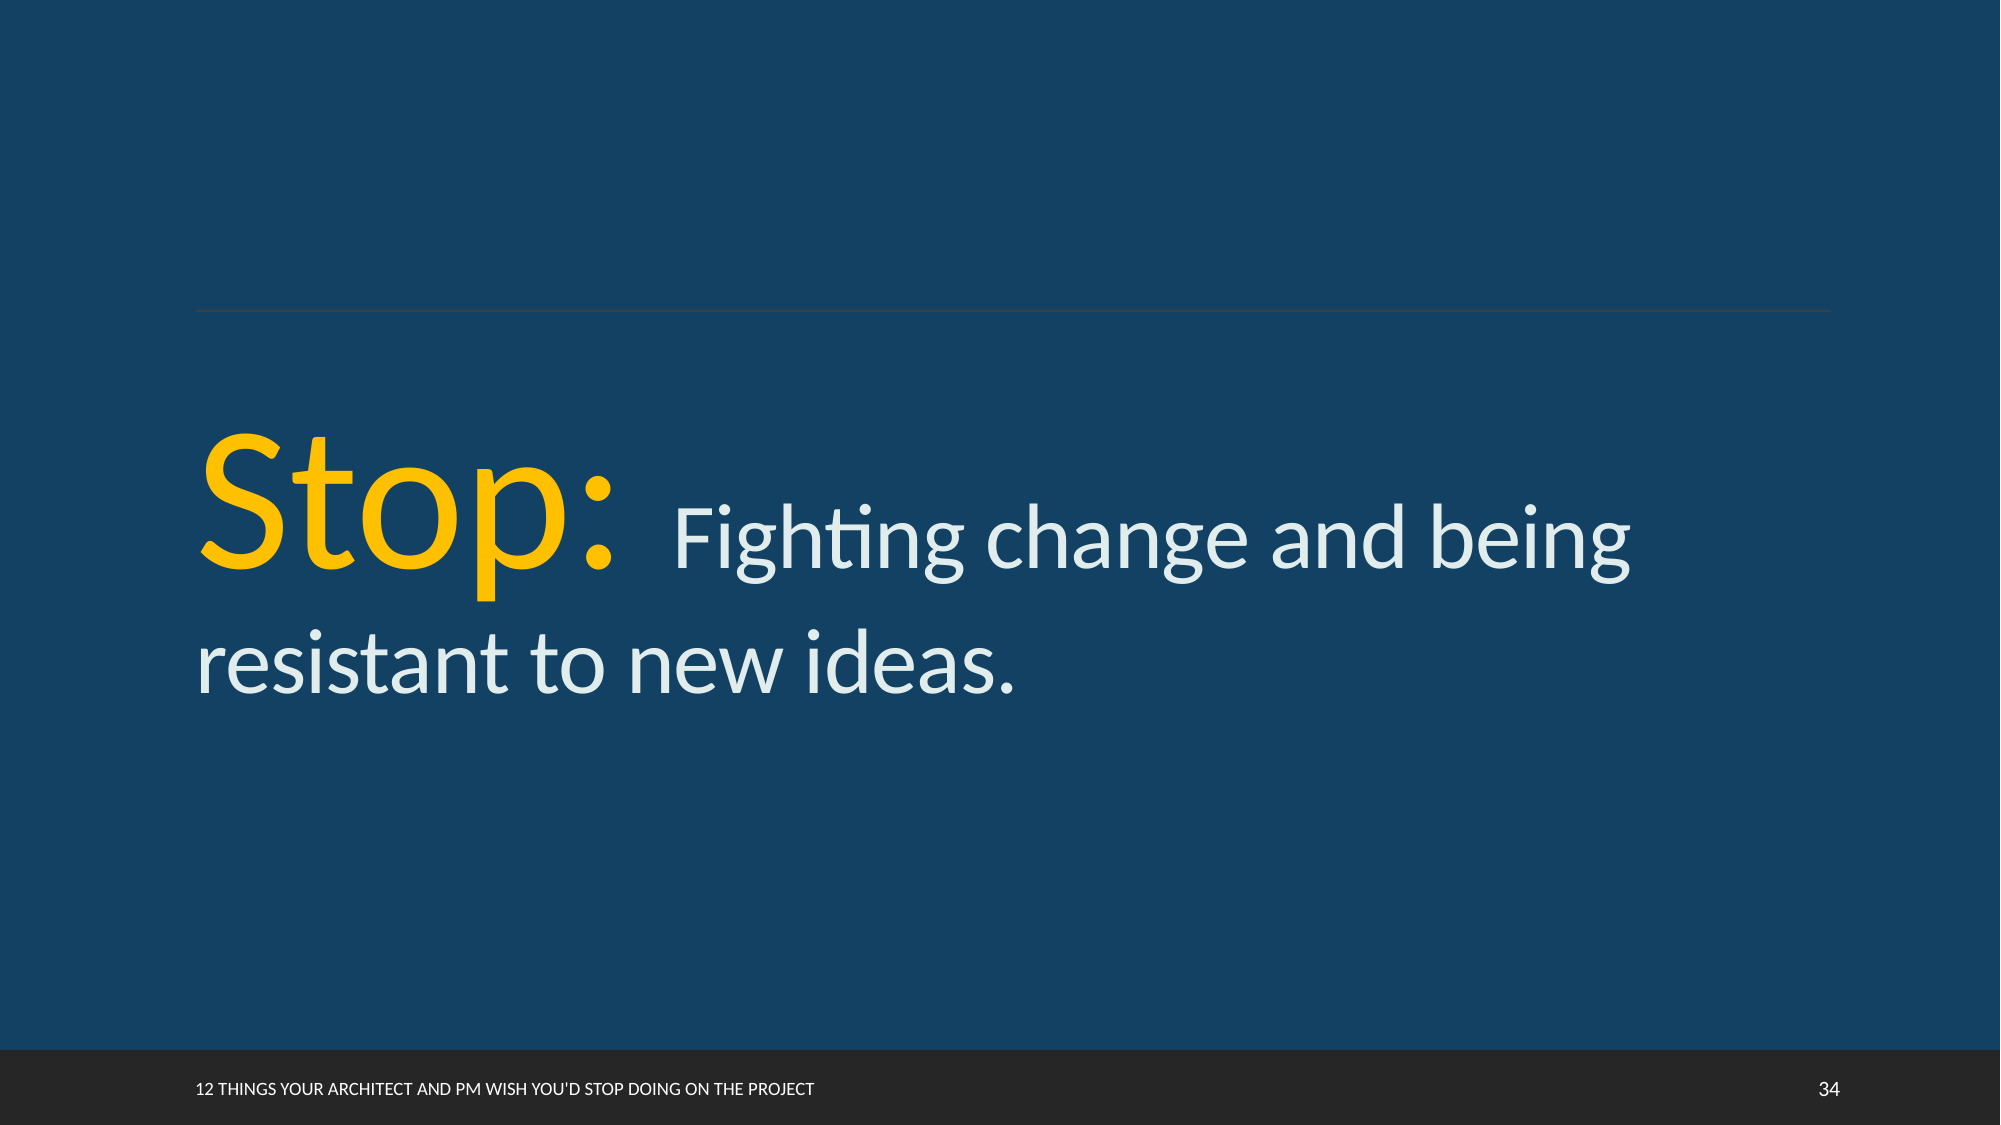

# Stop: Fighting change and being resistant to new ideas.
12 things your Architect and PM wish you'd stop doing on the project
34